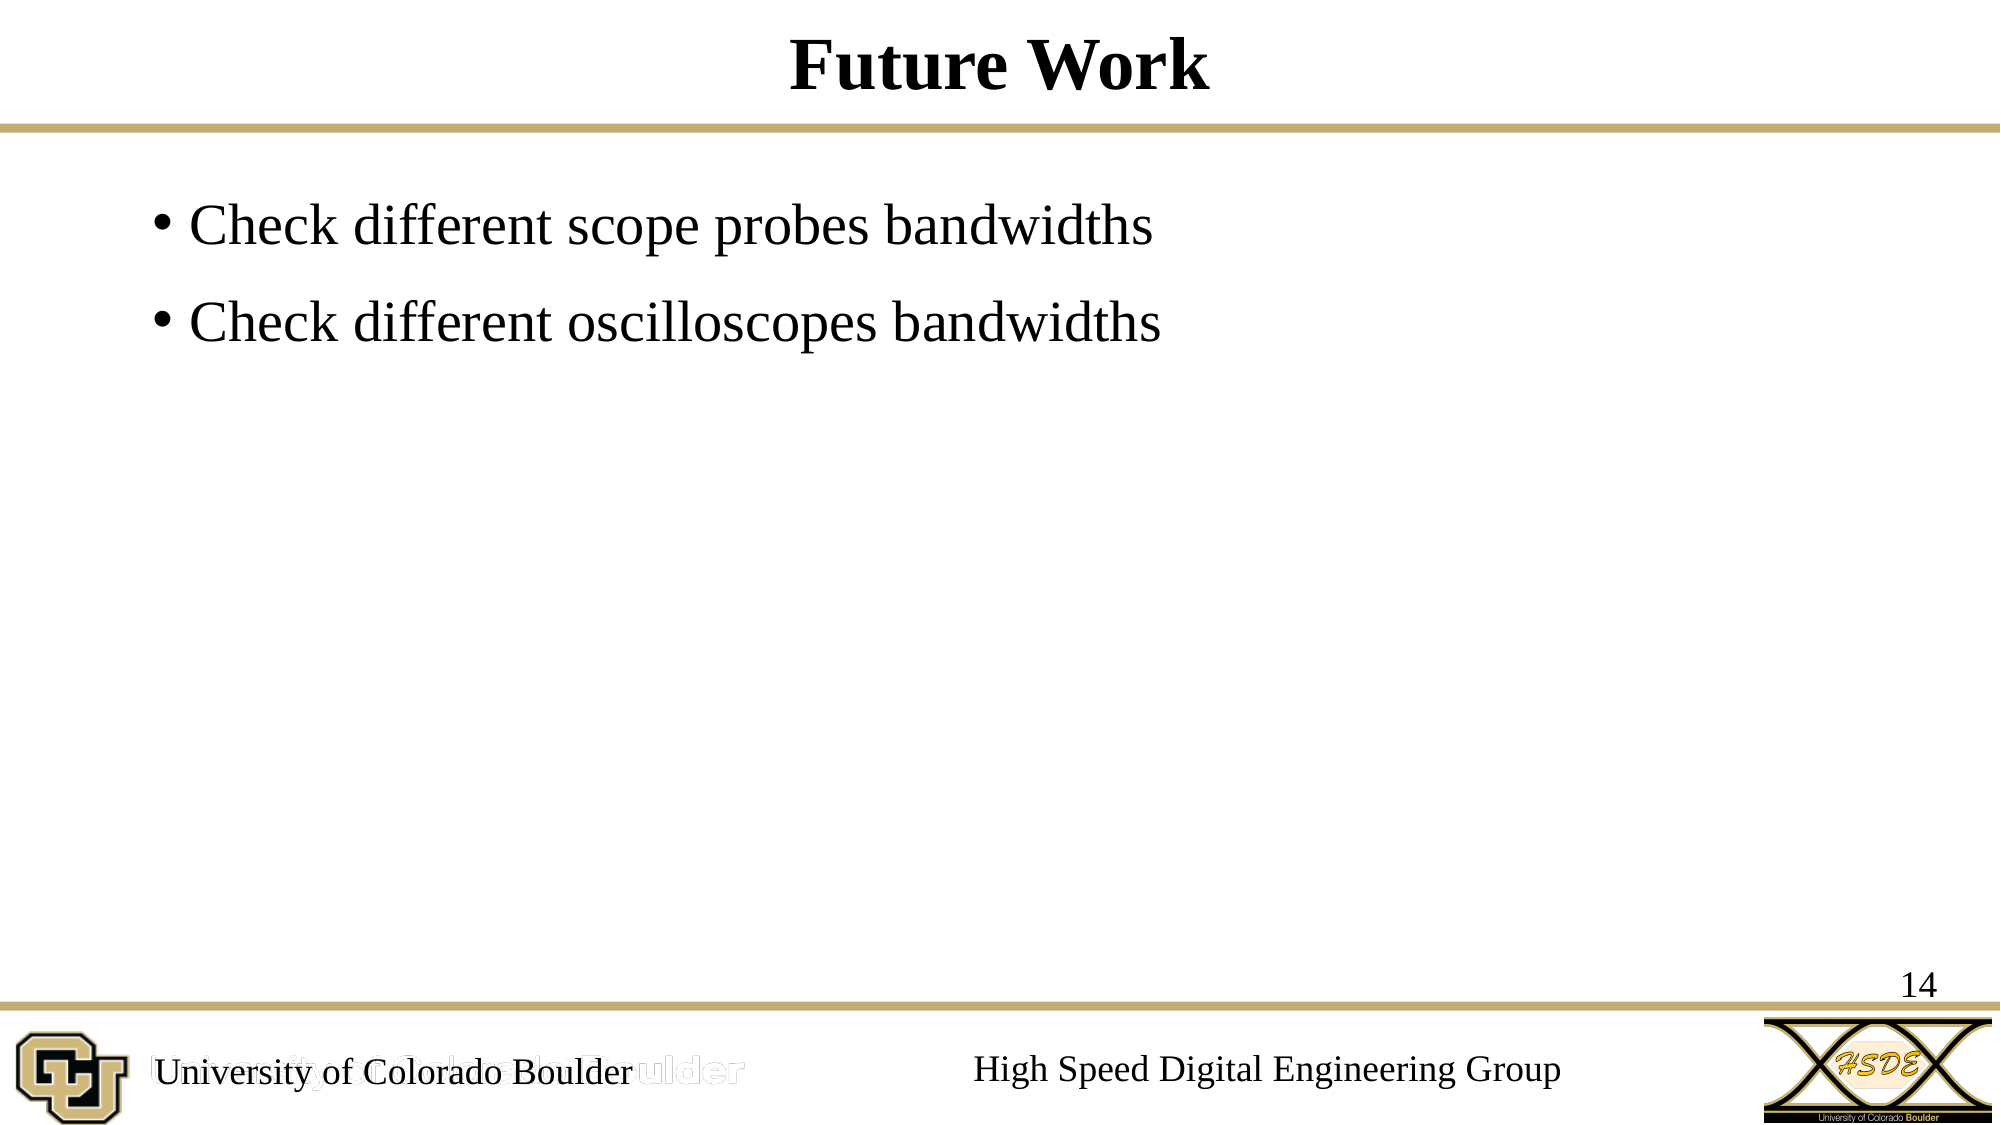

# Future Work
Check different scope probes bandwidths
Check different oscilloscopes bandwidths
14